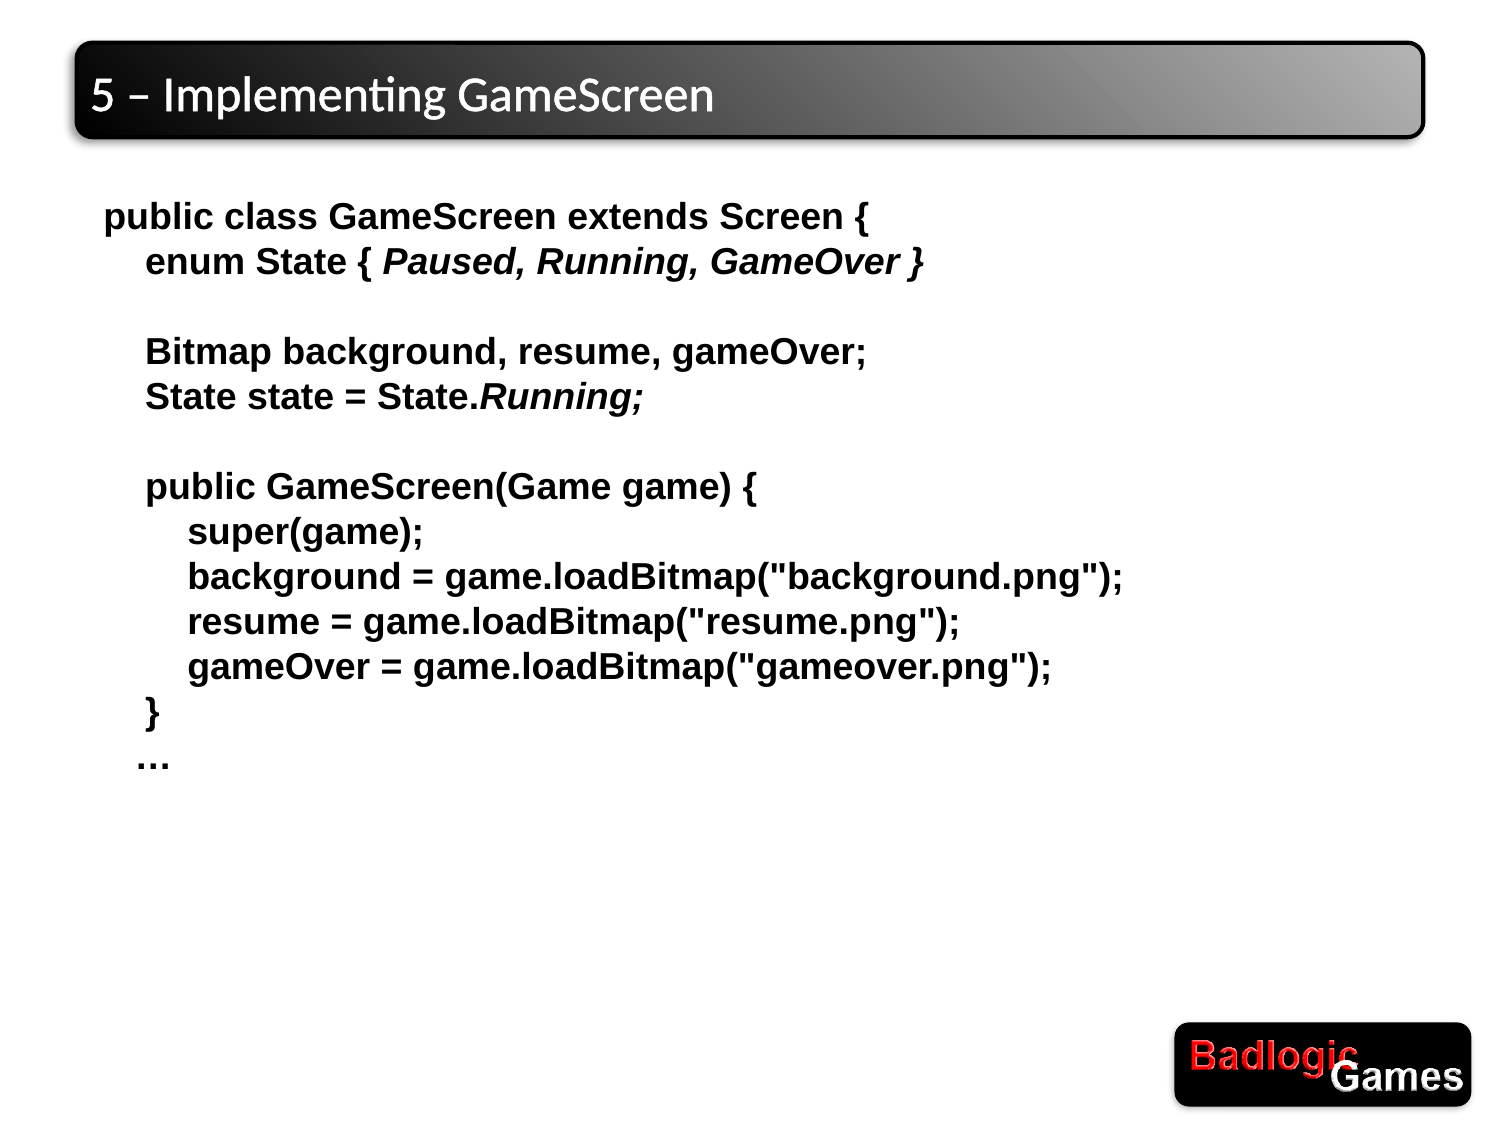

# 5 – Implementing GameScreen
public class GameScreen extends Screen {
    enum State { Paused, Running, GameOver }

    Bitmap background, resume, gameOver;
    State state = State.Running;

    public GameScreen(Game game) {
        super(game);
        background = game.loadBitmap("background.png");
        resume = game.loadBitmap("resume.png");
        gameOver = game.loadBitmap("gameover.png");
    }
   …